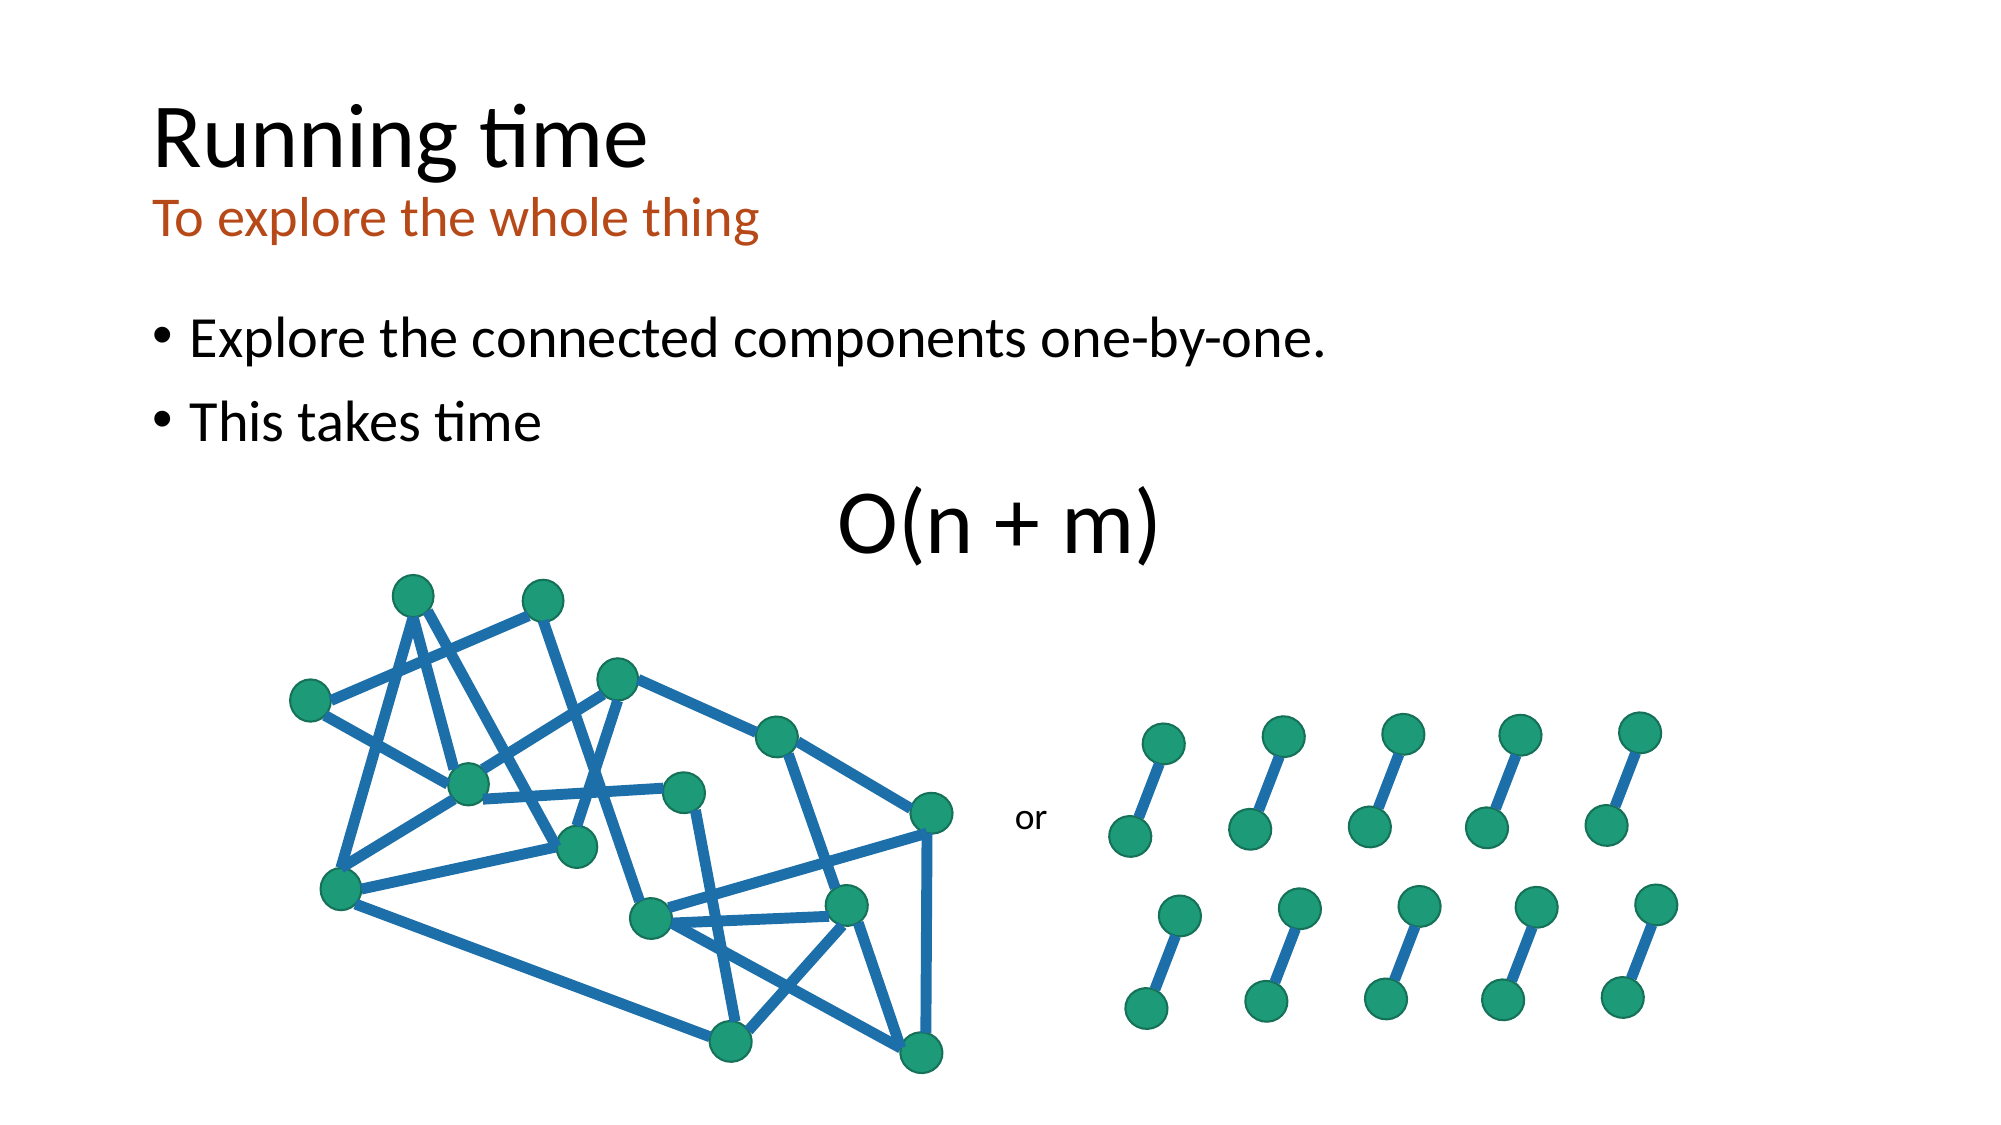

# Running time To explore the whole thing
Explore the connected components one-by-one.
This takes time
O(n + m)

or